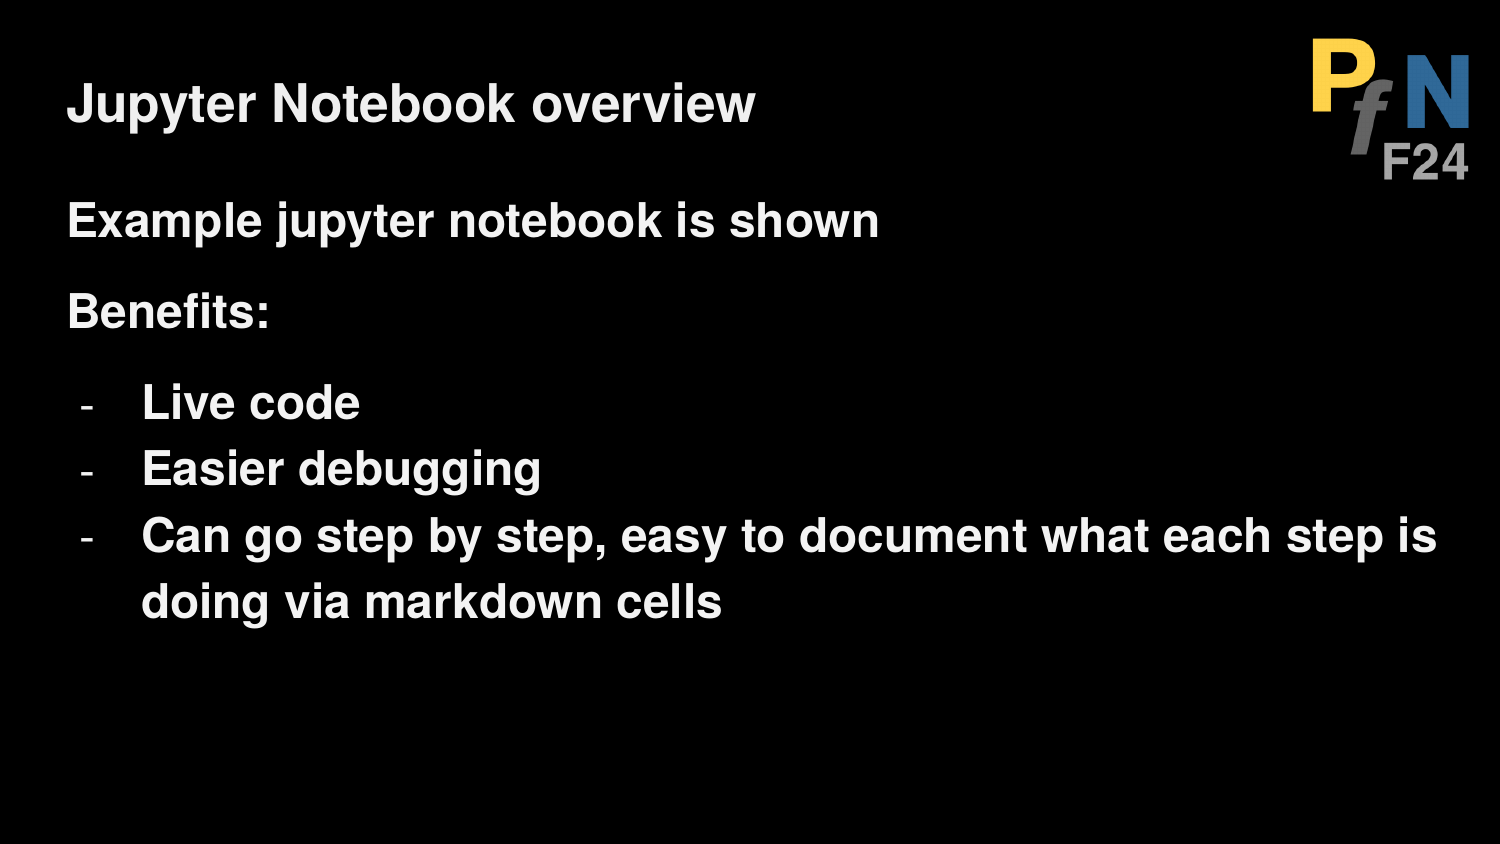

# Jupyter Notebook overview
Example jupyter notebook is shown
Benefits:
Live code
Easier debugging
Can go step by step, easy to document what each step is doing via markdown cells